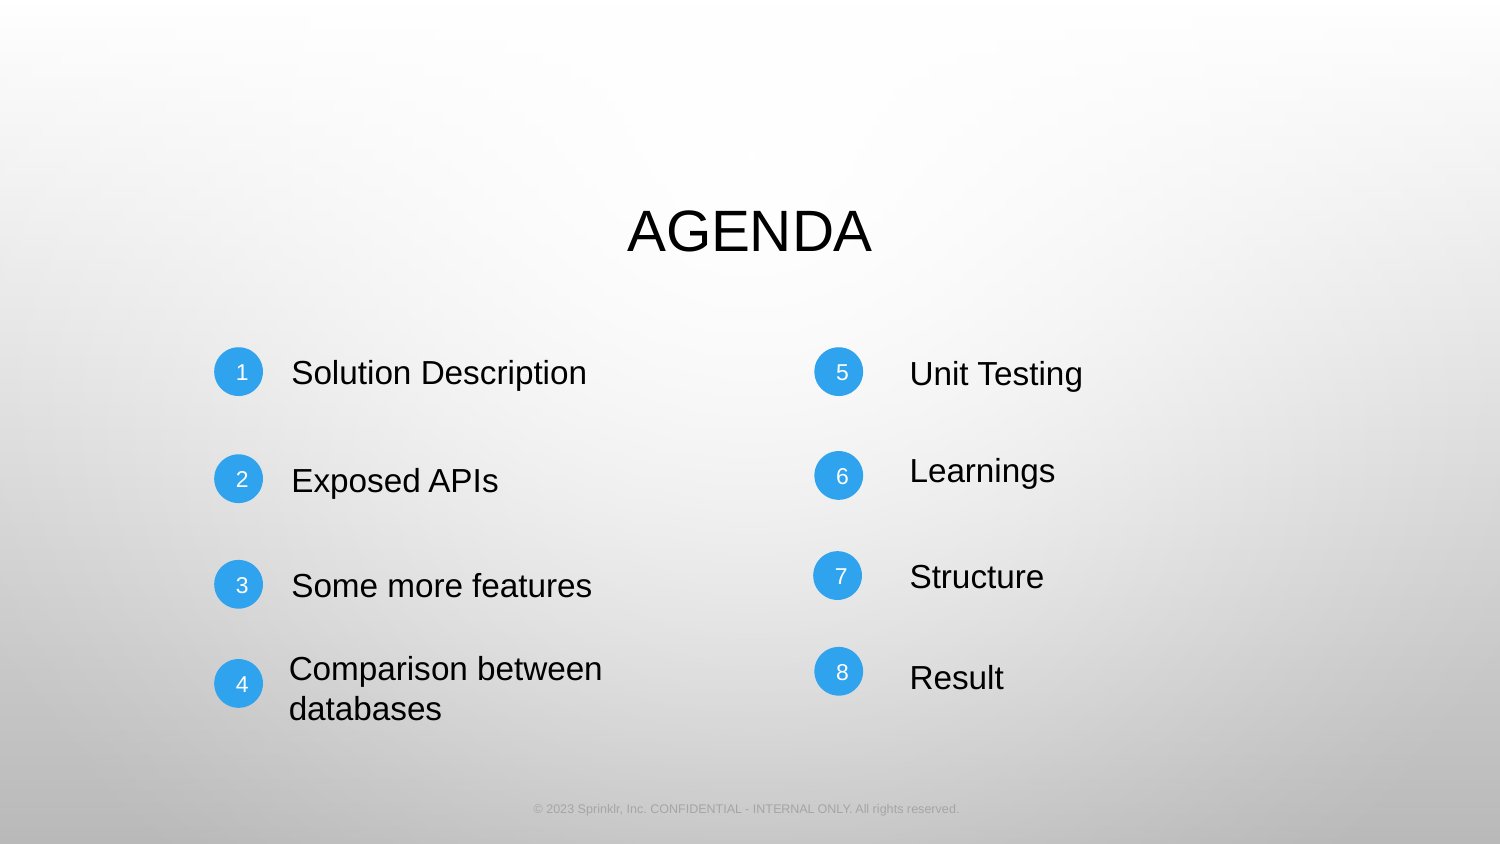

# Agenda
Solution Description
Unit Testing
5
1
Learnings
Exposed APIs
6
2
Structure
7
Some more features
3
Result
8
Comparison between databases
4
© 2023 Sprinklr, Inc. CONFIDENTIAL - INTERNAL ONLY. All rights reserved.